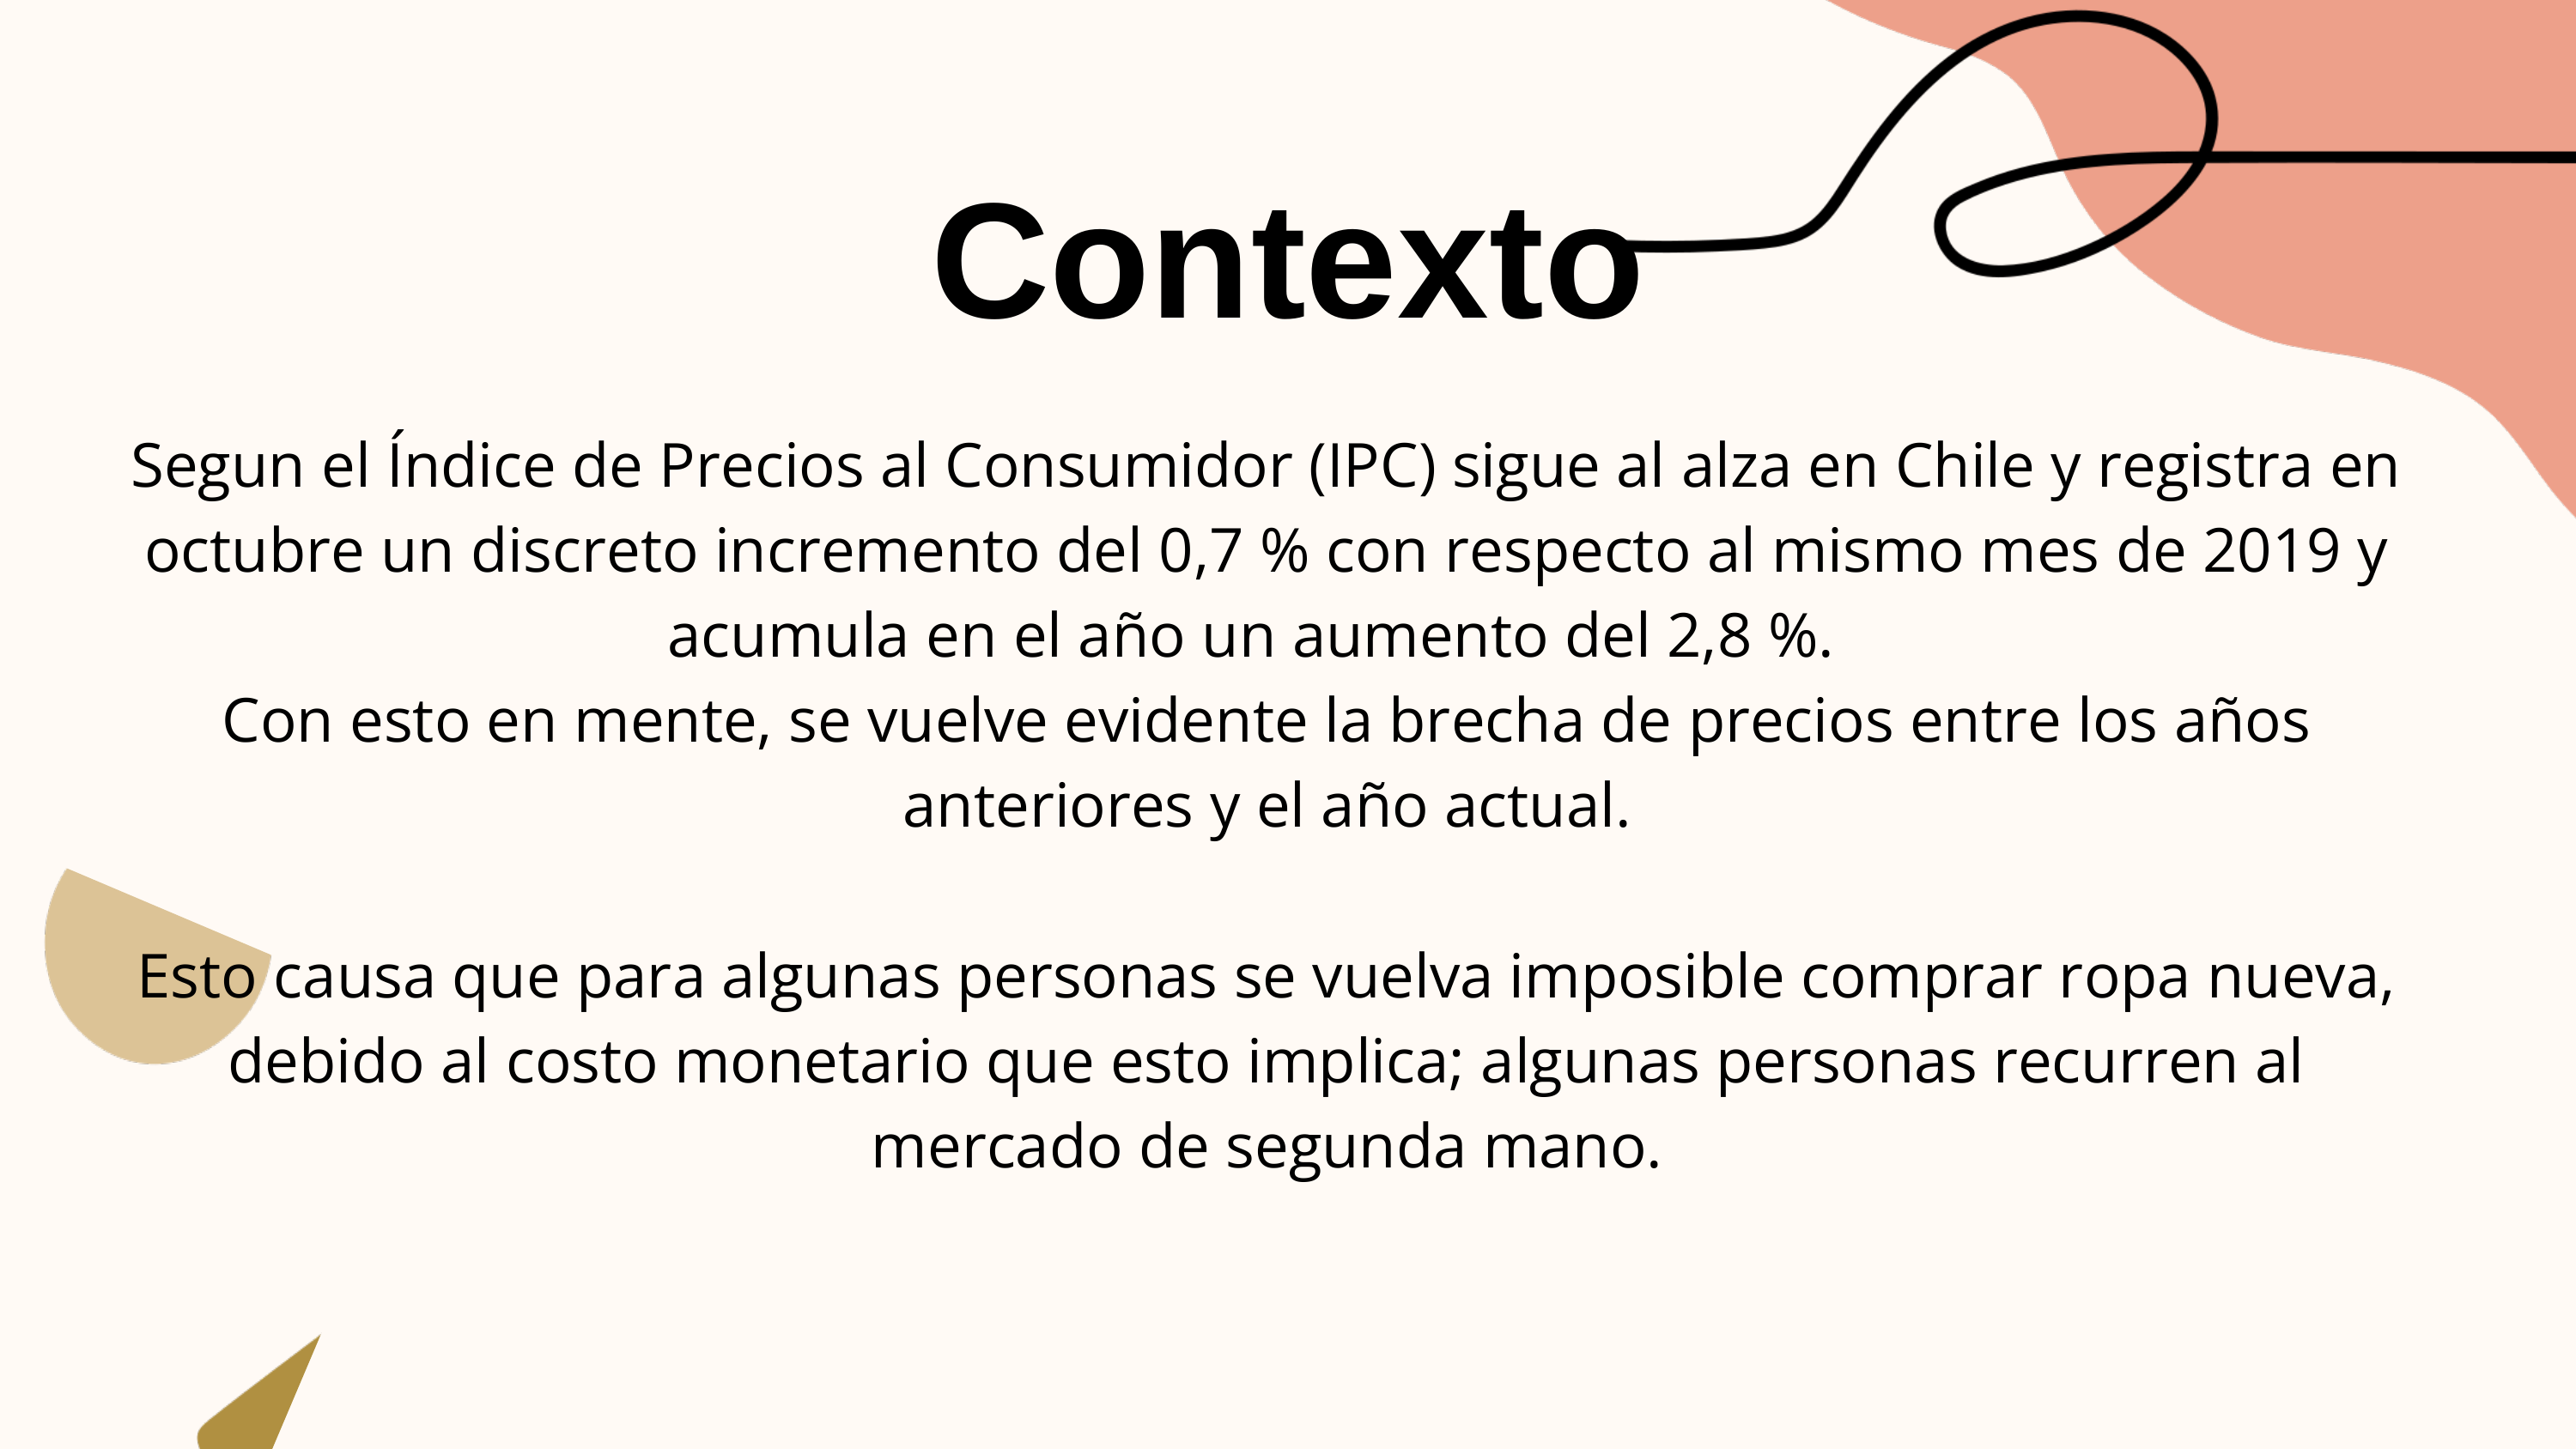

Contexto
Segun el Índice de Precios al Consumidor (IPC) sigue al alza en Chile y registra en octubre un discreto incremento del 0,7 % con respecto al mismo mes de 2019 y acumula en el año un aumento del 2,8 %.
Con esto en mente, se vuelve evidente la brecha de precios entre los años anteriores y el año actual.

Esto causa que para algunas personas se vuelva imposible comprar ropa nueva, debido al costo monetario que esto implica; algunas personas recurren al mercado de segunda mano.